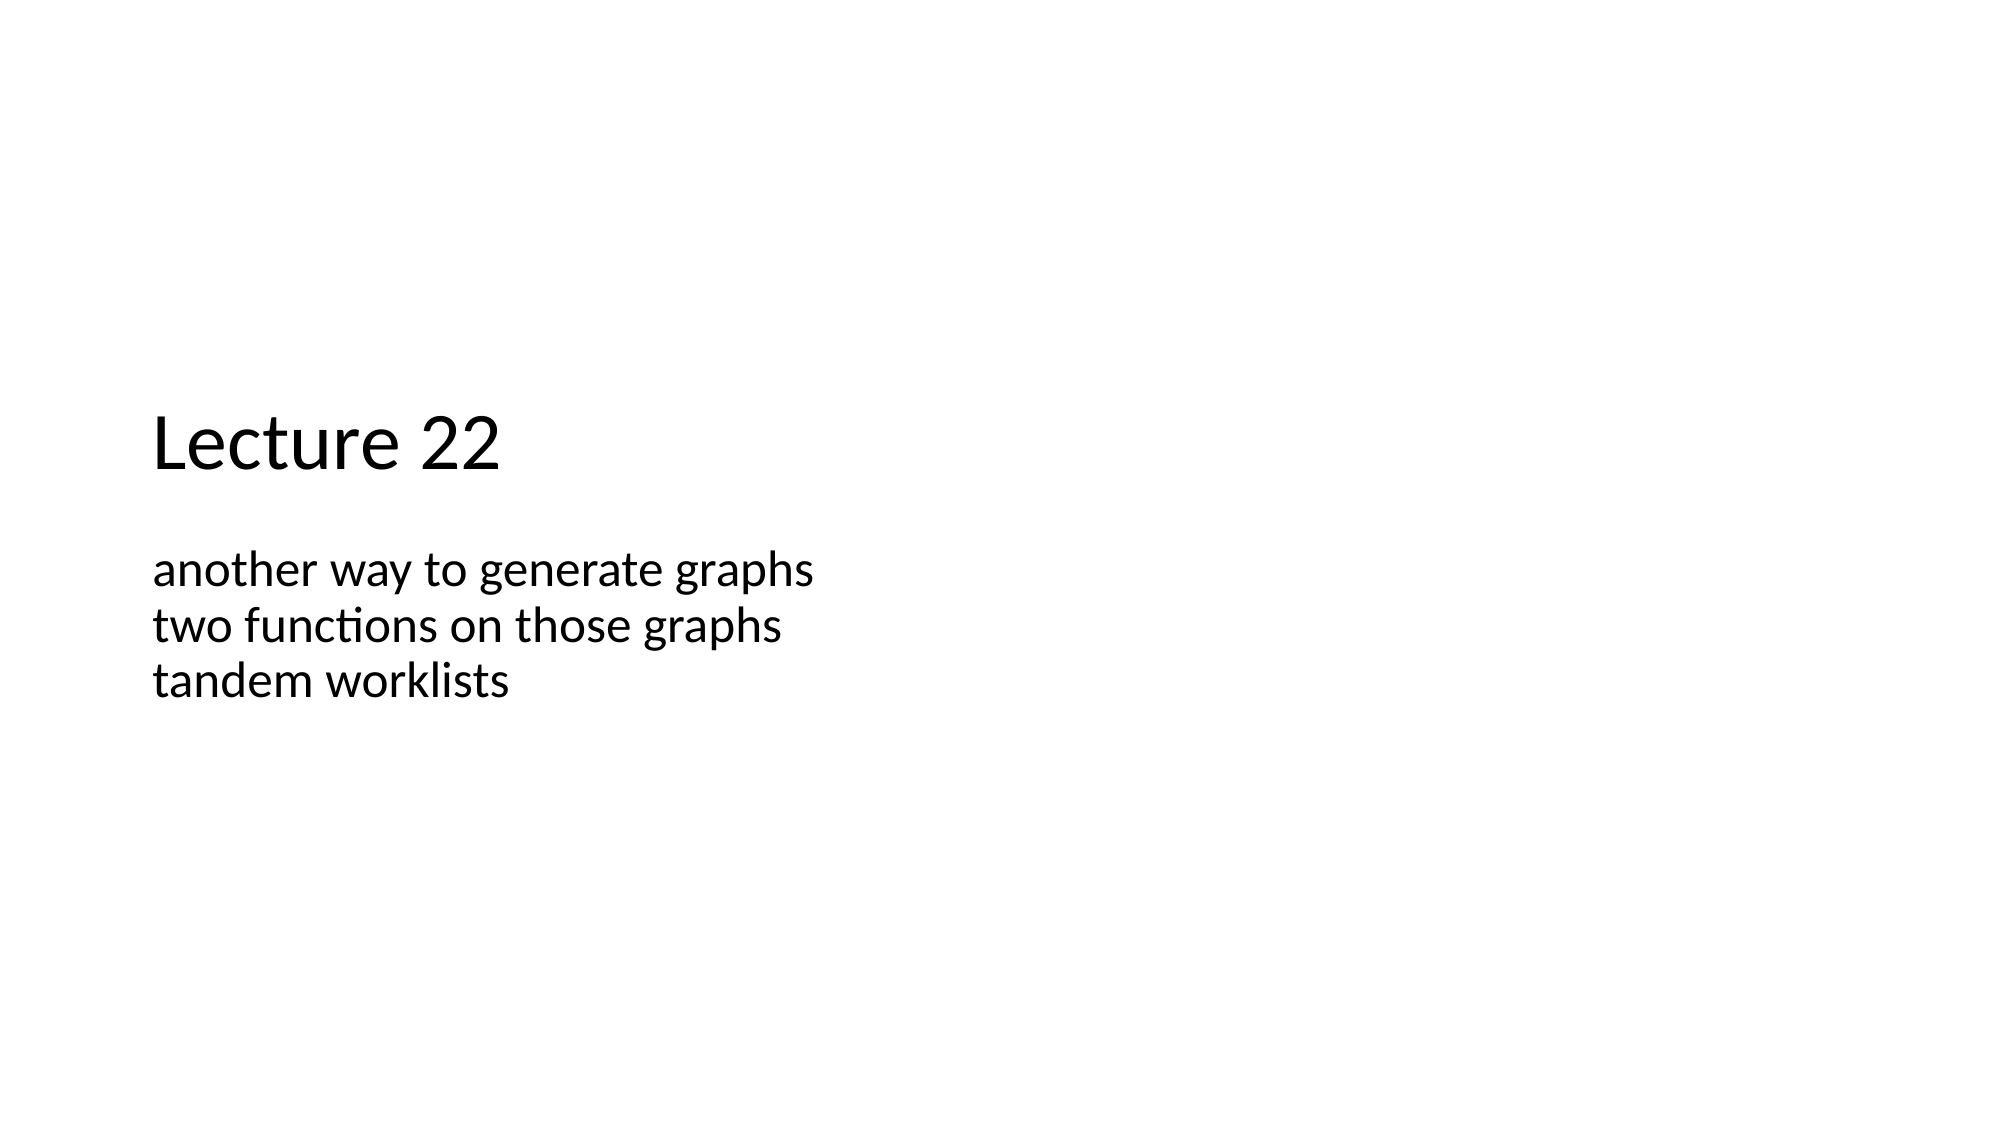

# Lecture 22 another way to generate graphs two functions on those graphs tandem worklists